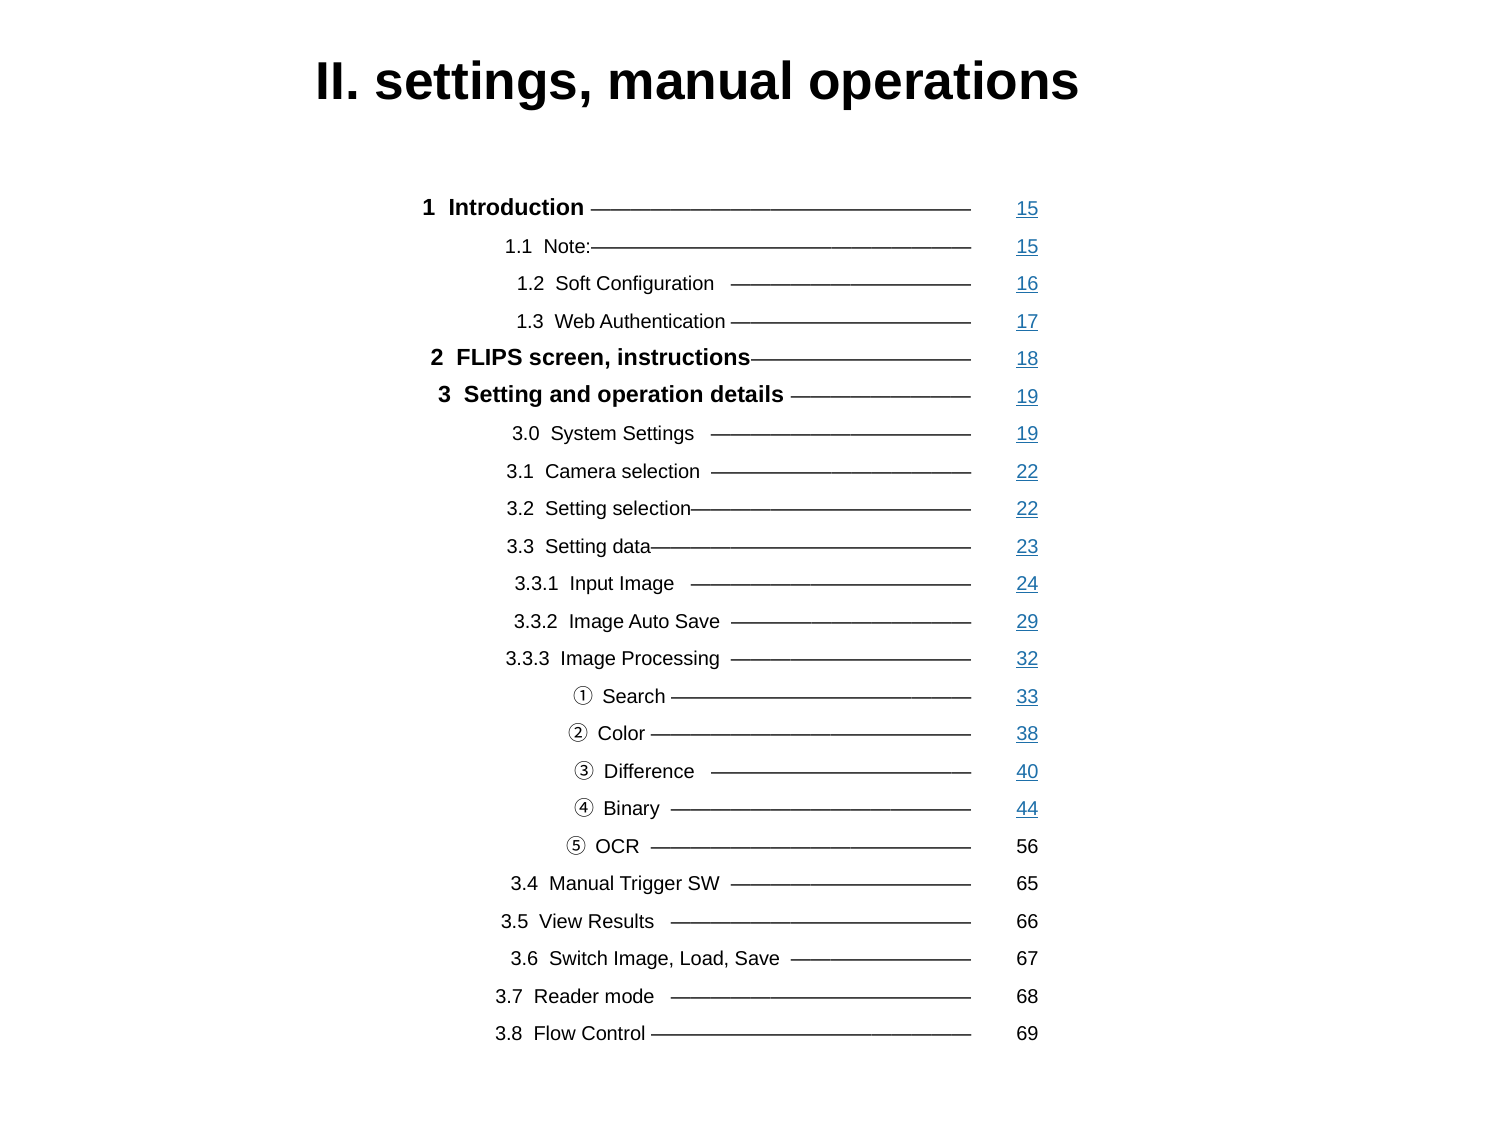

II. settings, manual operations
1  Introduction ―――――――――――――――――――
　　1.1  Note:―――――――――――――――――――
　　1.2  Soft Configuration   ――――――――――――
　　1.3  Web Authentication ――――――――――――
2  FLIPS screen, instructions―――――――――――
3  Setting and operation details ―――――――――
　　3.0  System Settings   ―――――――――――――
　　3.1  Camera selection  ―――――――――――――
　　3.2  Setting selection――――――――――――――
　　3.3  Setting data――――――――――――――――
　　　　  3.3.1  Input Image   ――――――――――――――
　　　　  3.3.2  Image Auto Save  ――――――――――――
　　　　  3.3.3  Image Processing  ――――――――――――
　　　　　　        ① Search ―――――――――――――――
　　　　　　        ② Color ――――――――――――――――
　　　　　　        ③ Difference   ―――――――――――――
　　　　　　        ④ Binary  ―――――――――――――――
　　　　　　　      ⑤ OCR  ――――――――――――――――
　　3.4  Manual Trigger SW  ――――――――――――
　　3.5  View Results   ―――――――――――――――
　　3.6  Switch Image, Load, Save  ―――――――――
　　3.7  Reader mode   ―――――――――――――――
　　3.8  Flow Control ――――――――――――――――
15
15
16
17
18
19
19
22
22
23
24
29
32
33
38
40
44
56
65
66
67
68
69